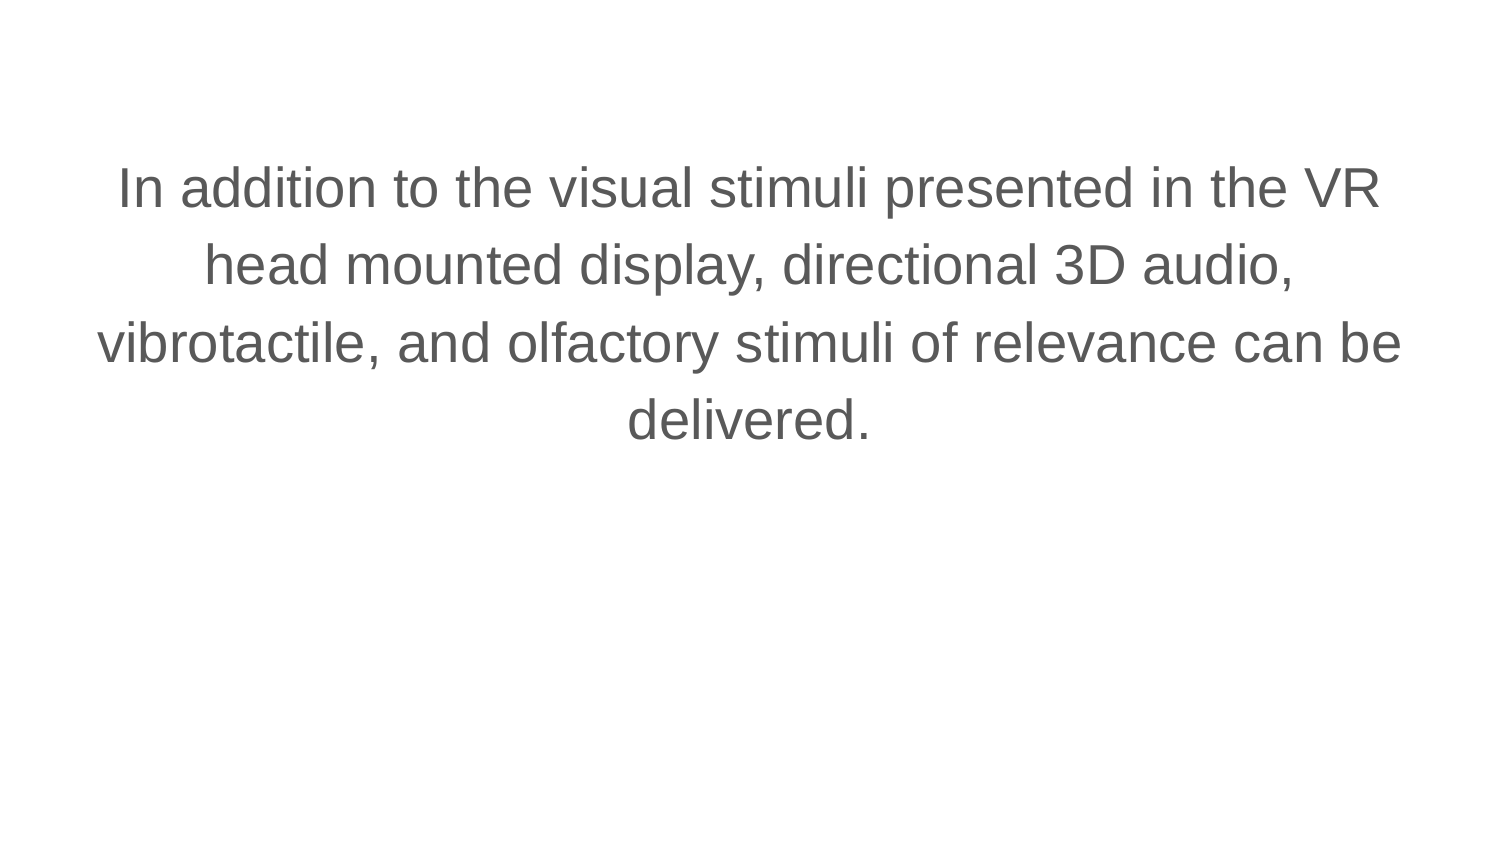

In addition to the visual stimuli presented in the VR head mounted display, directional 3D audio, vibrotactile, and olfactory stimuli of relevance can be delivered.